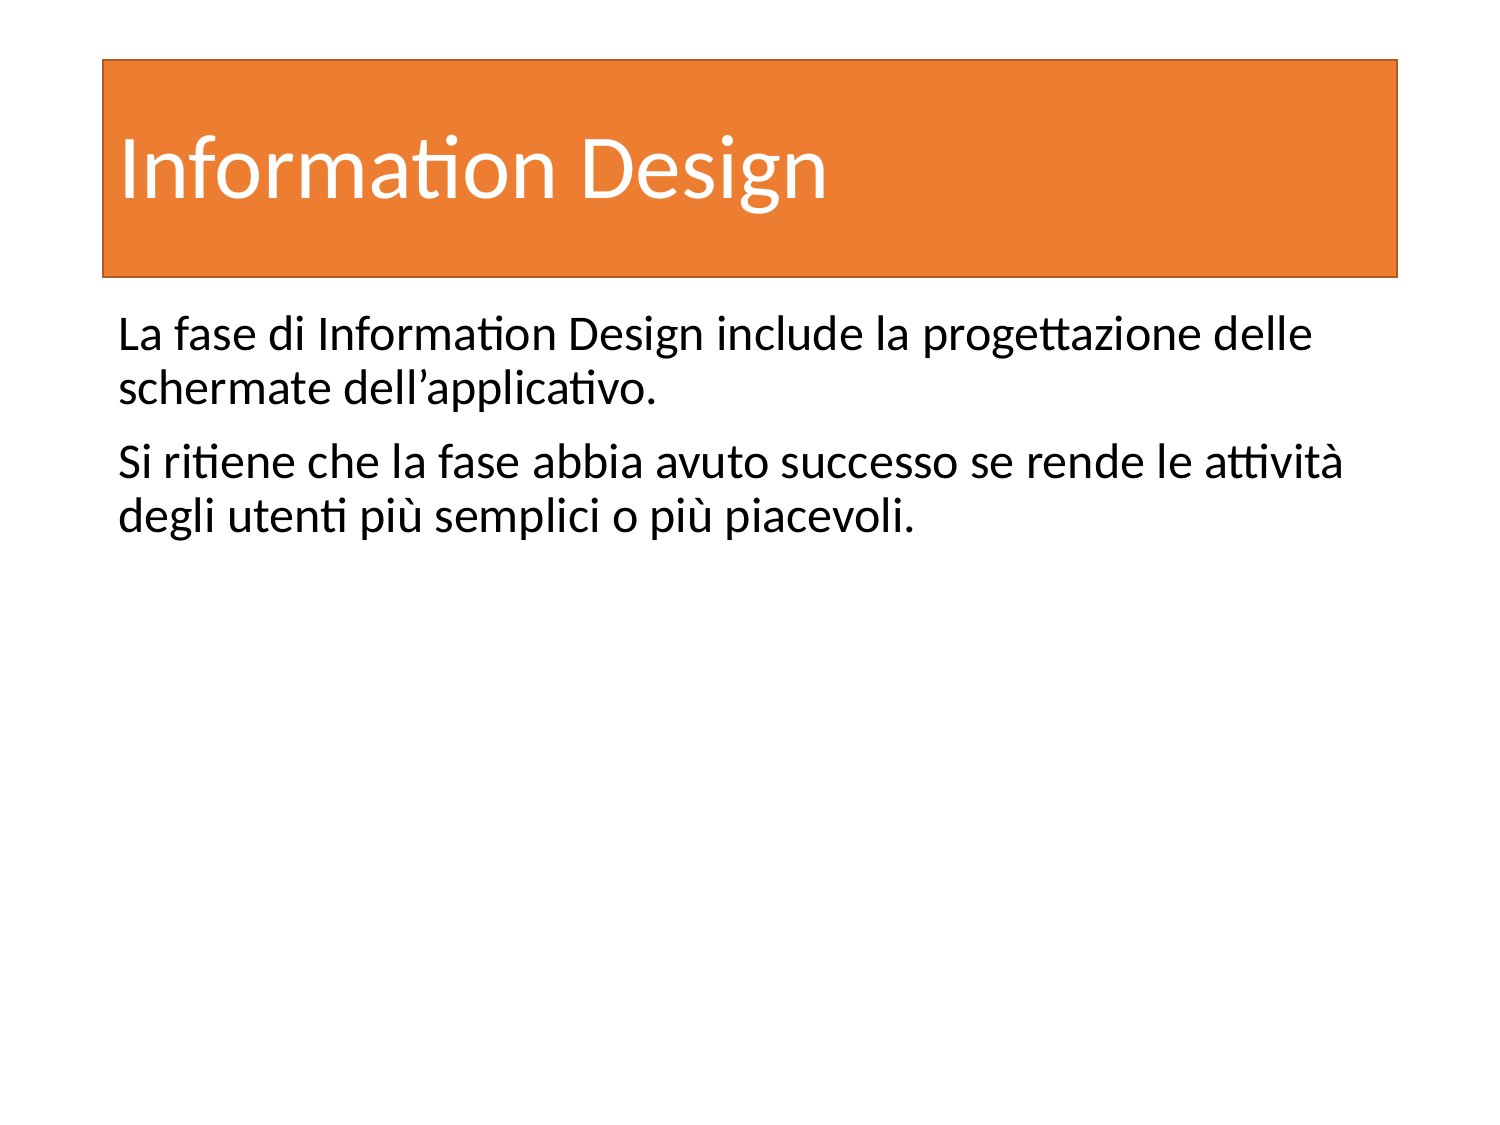

# Information Design
La fase di Information Design include la progettazione delle schermate dell’applicativo.
Si ritiene che la fase abbia avuto successo se rende le attività degli utenti più semplici o più piacevoli.